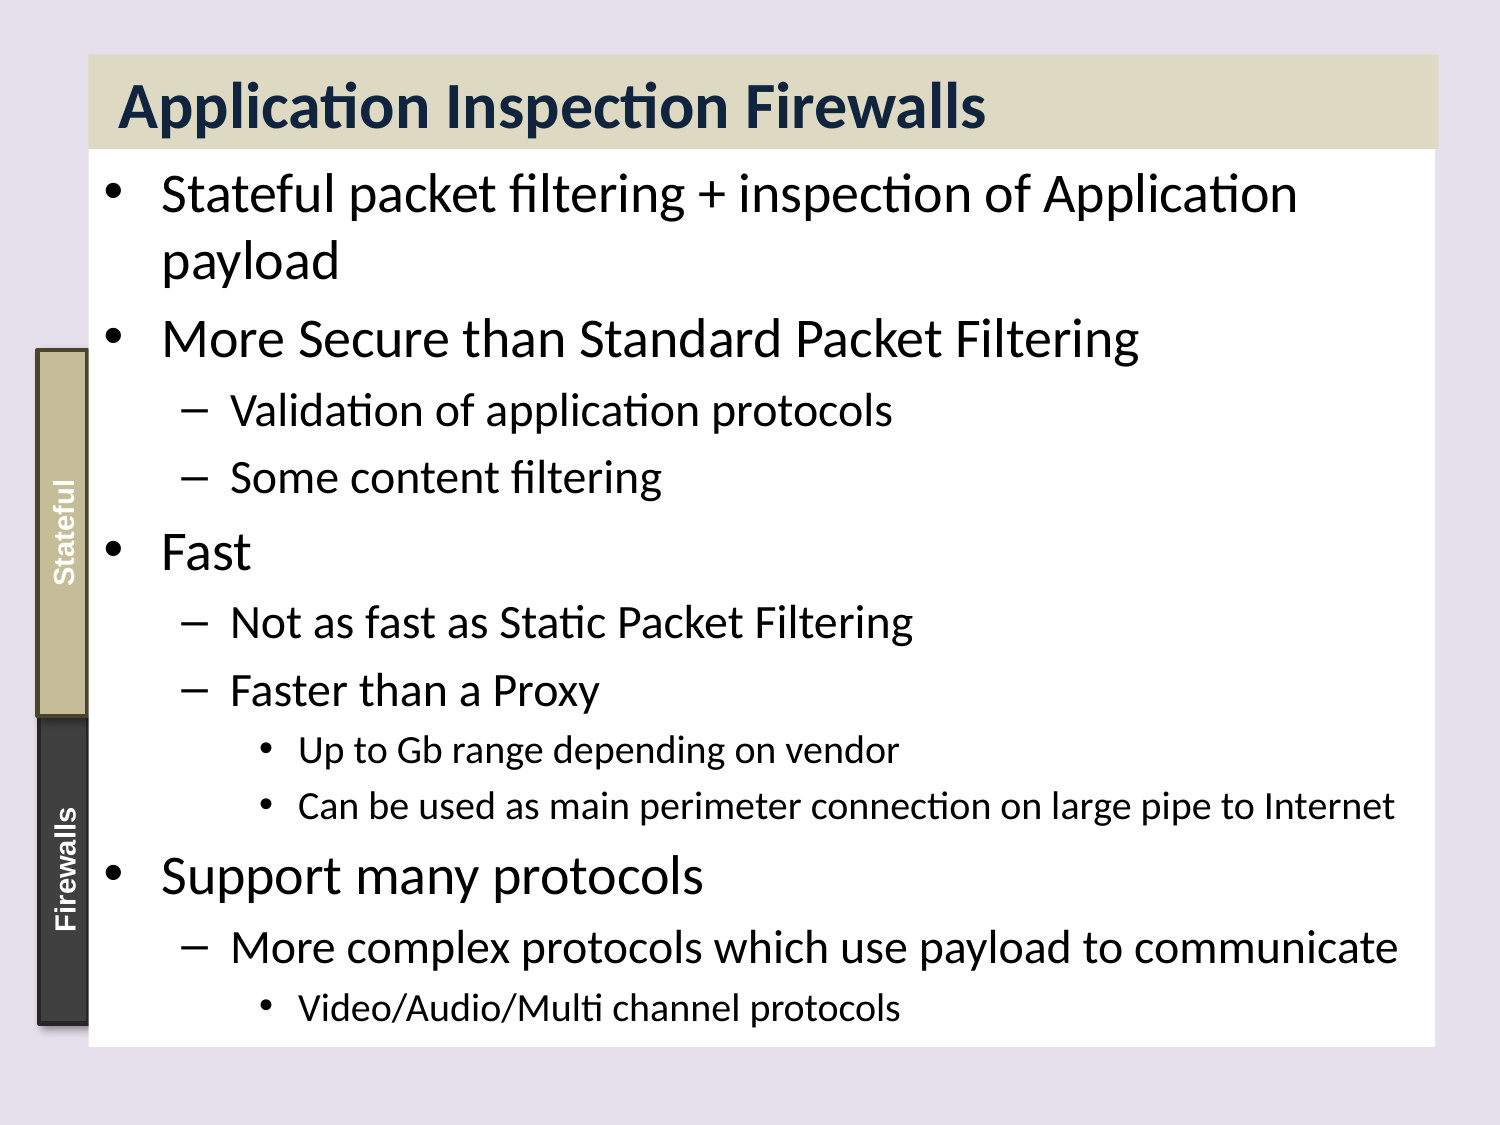

# Application Inspection Firewalls
Stateful packet filtering + inspection of Application payload
More Secure than Standard Packet Filtering
Validation of application protocols
Some content filtering
Fast
Not as fast as Static Packet Filtering
Faster than a Proxy
Up to Gb range depending on vendor
Can be used as main perimeter connection on large pipe to Internet
Support many protocols
More complex protocols which use payload to communicate
Video/Audio/Multi channel protocols

Stateful
Firewalls